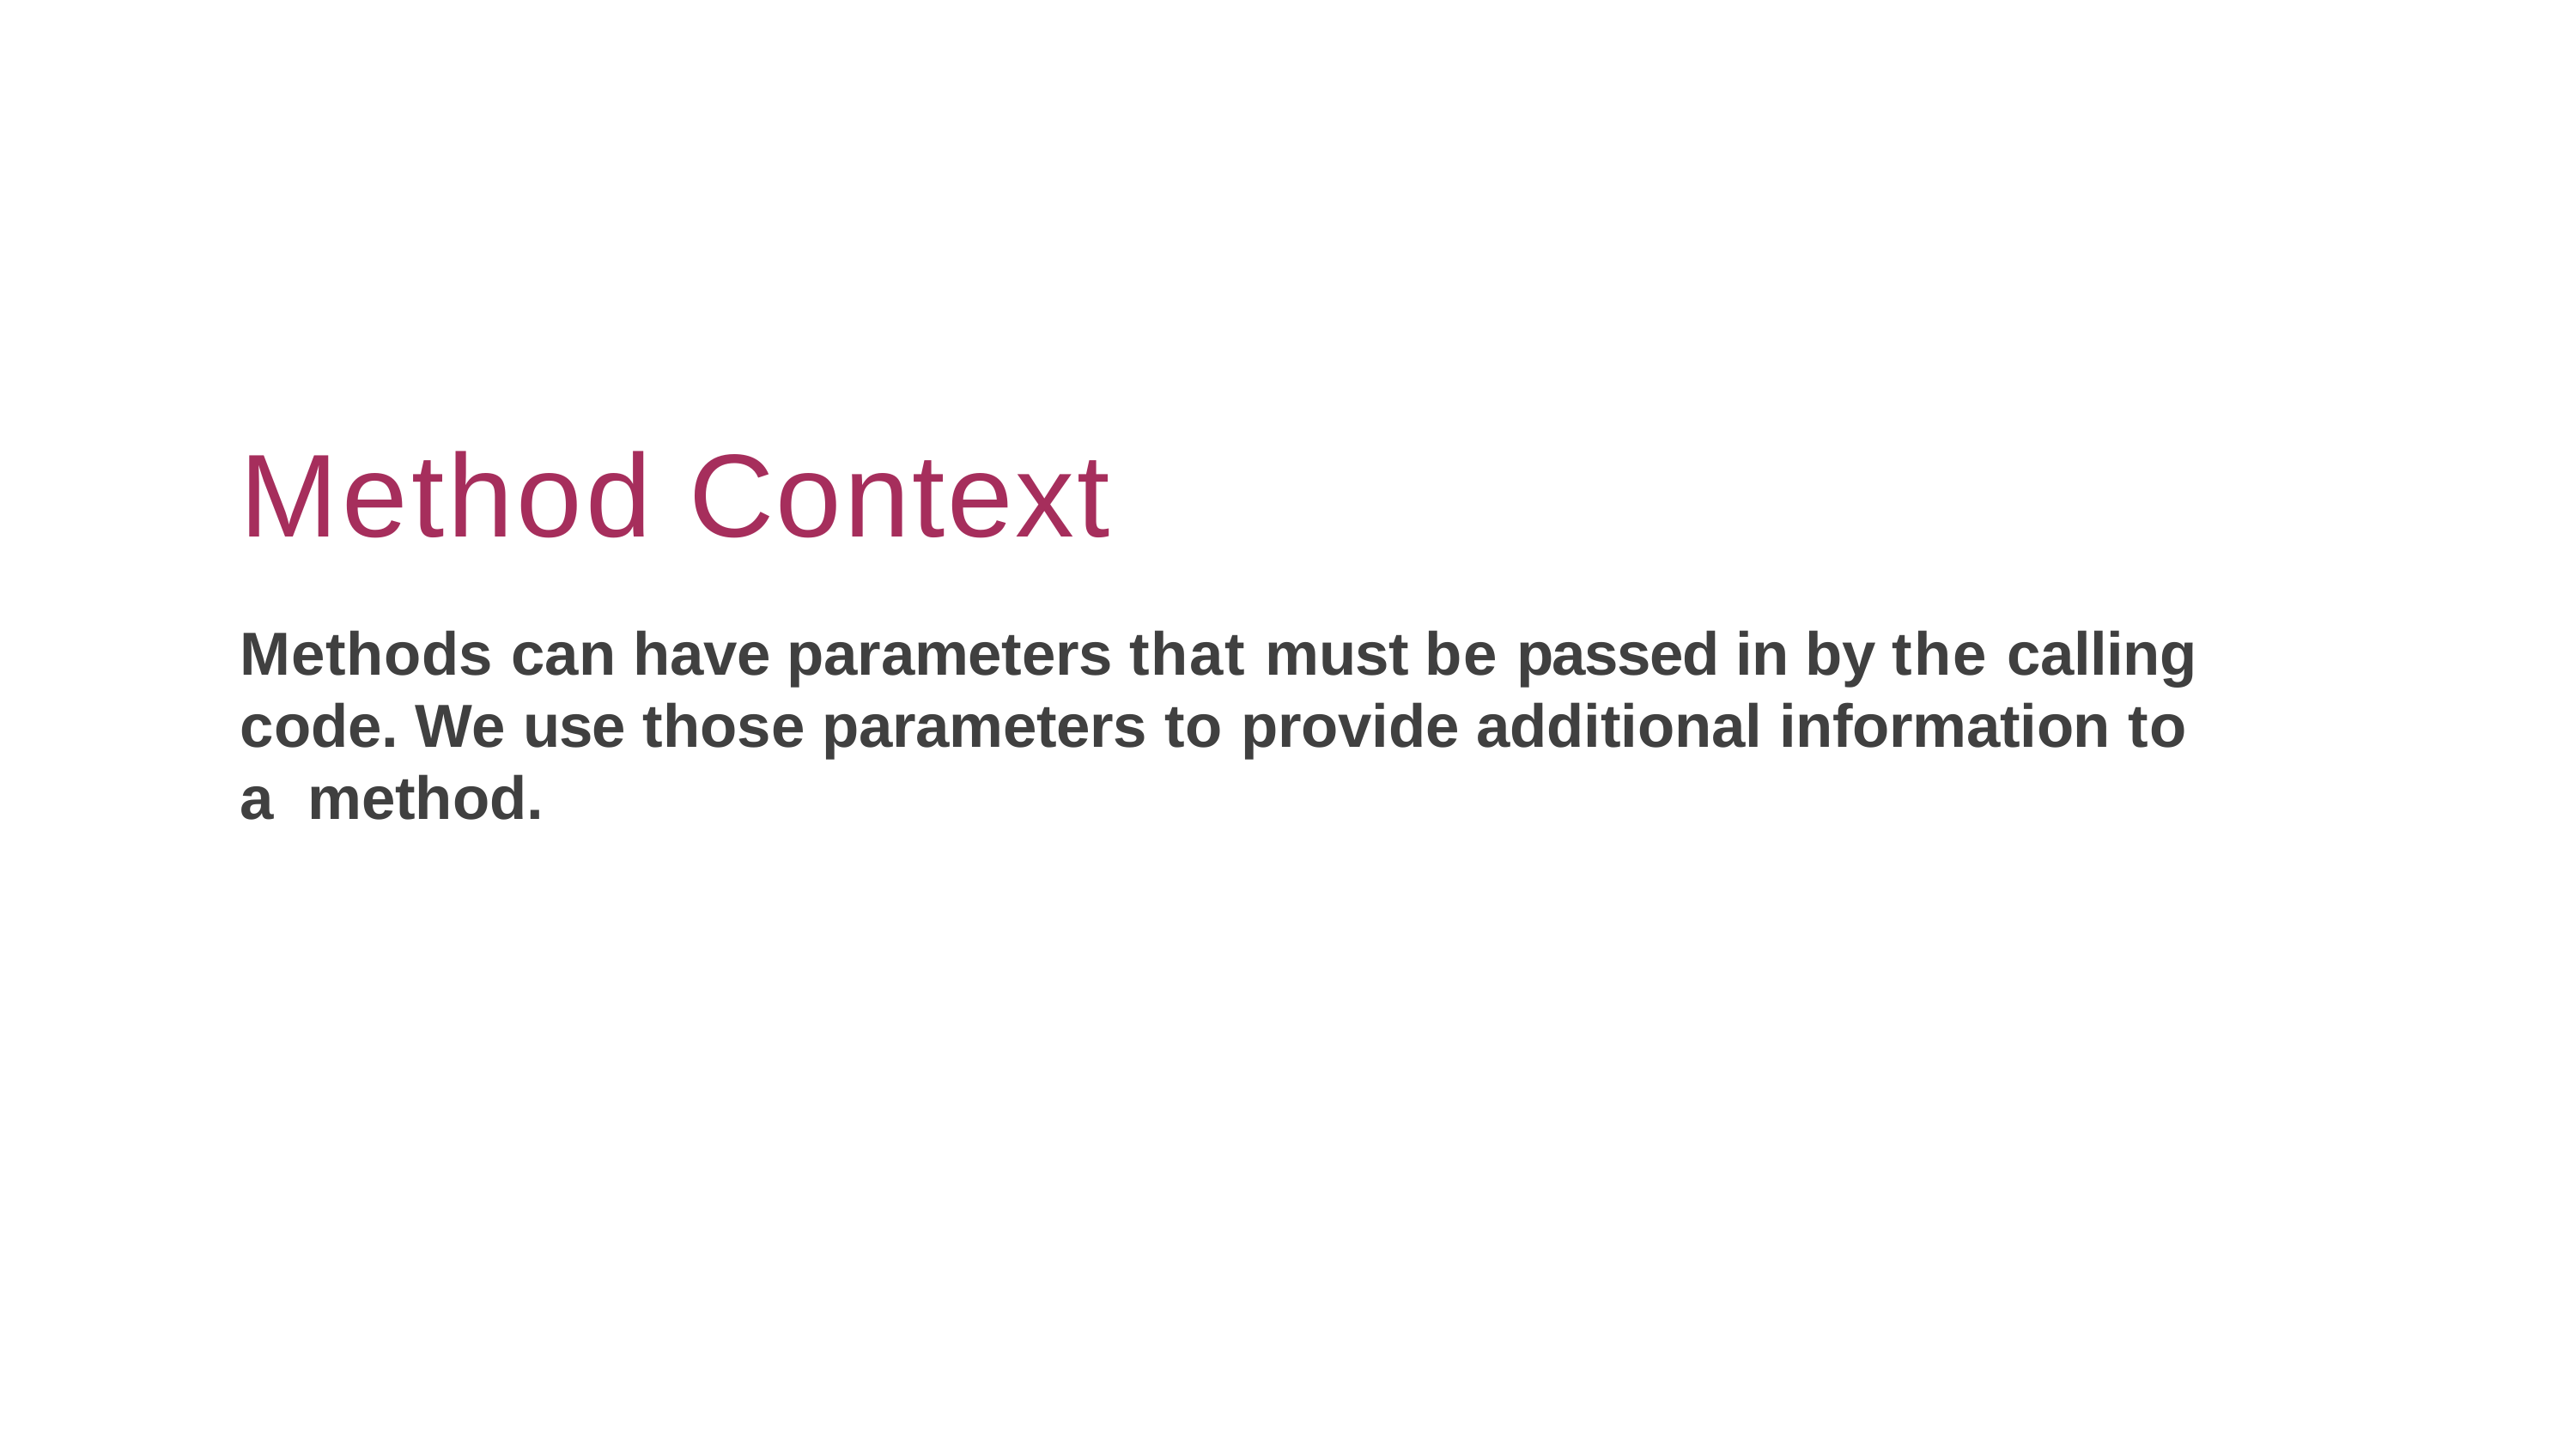

Method Context
Methods can have parameters that must be passed in by the calling  code. We use those parameters to provide additional information to a  method.
25